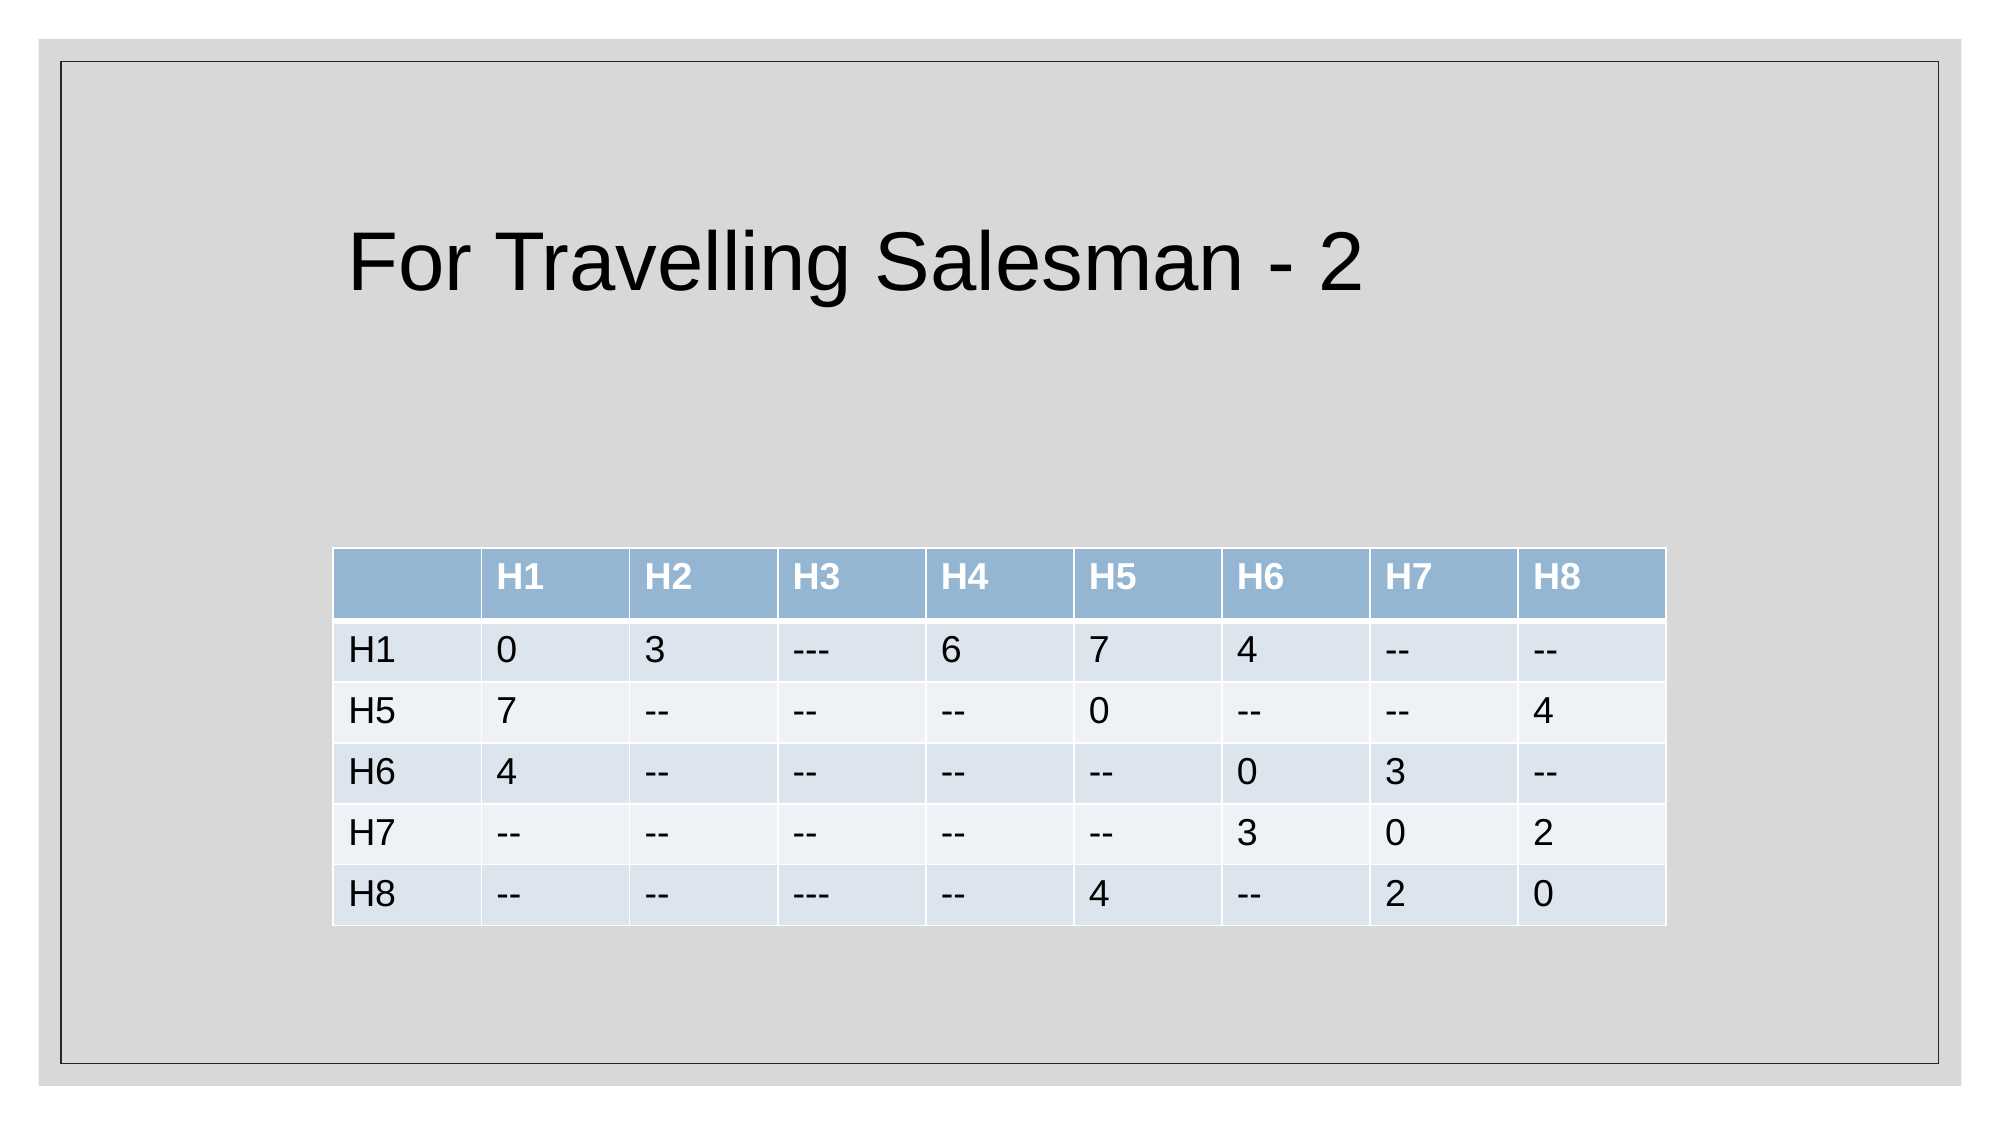

For Travelling Salesman - 2
|  | H1 | H2 | H3 | H4 | H5 | H6 | H7 | H8 |
| --- | --- | --- | --- | --- | --- | --- | --- | --- |
| H1 | 0 | 3 | --- | 6 | 7 | 4 | -- | -- |
| H5 | 7 | -- | -- | -- | 0 | -- | -- | 4 |
| H6 | 4 | -- | -- | -- | -- | 0 | 3 | -- |
| H7 | -- | -- | -- | -- | -- | 3 | 0 | 2 |
| H8 | -- | -- | --- | -- | 4 | -- | 2 | 0 |